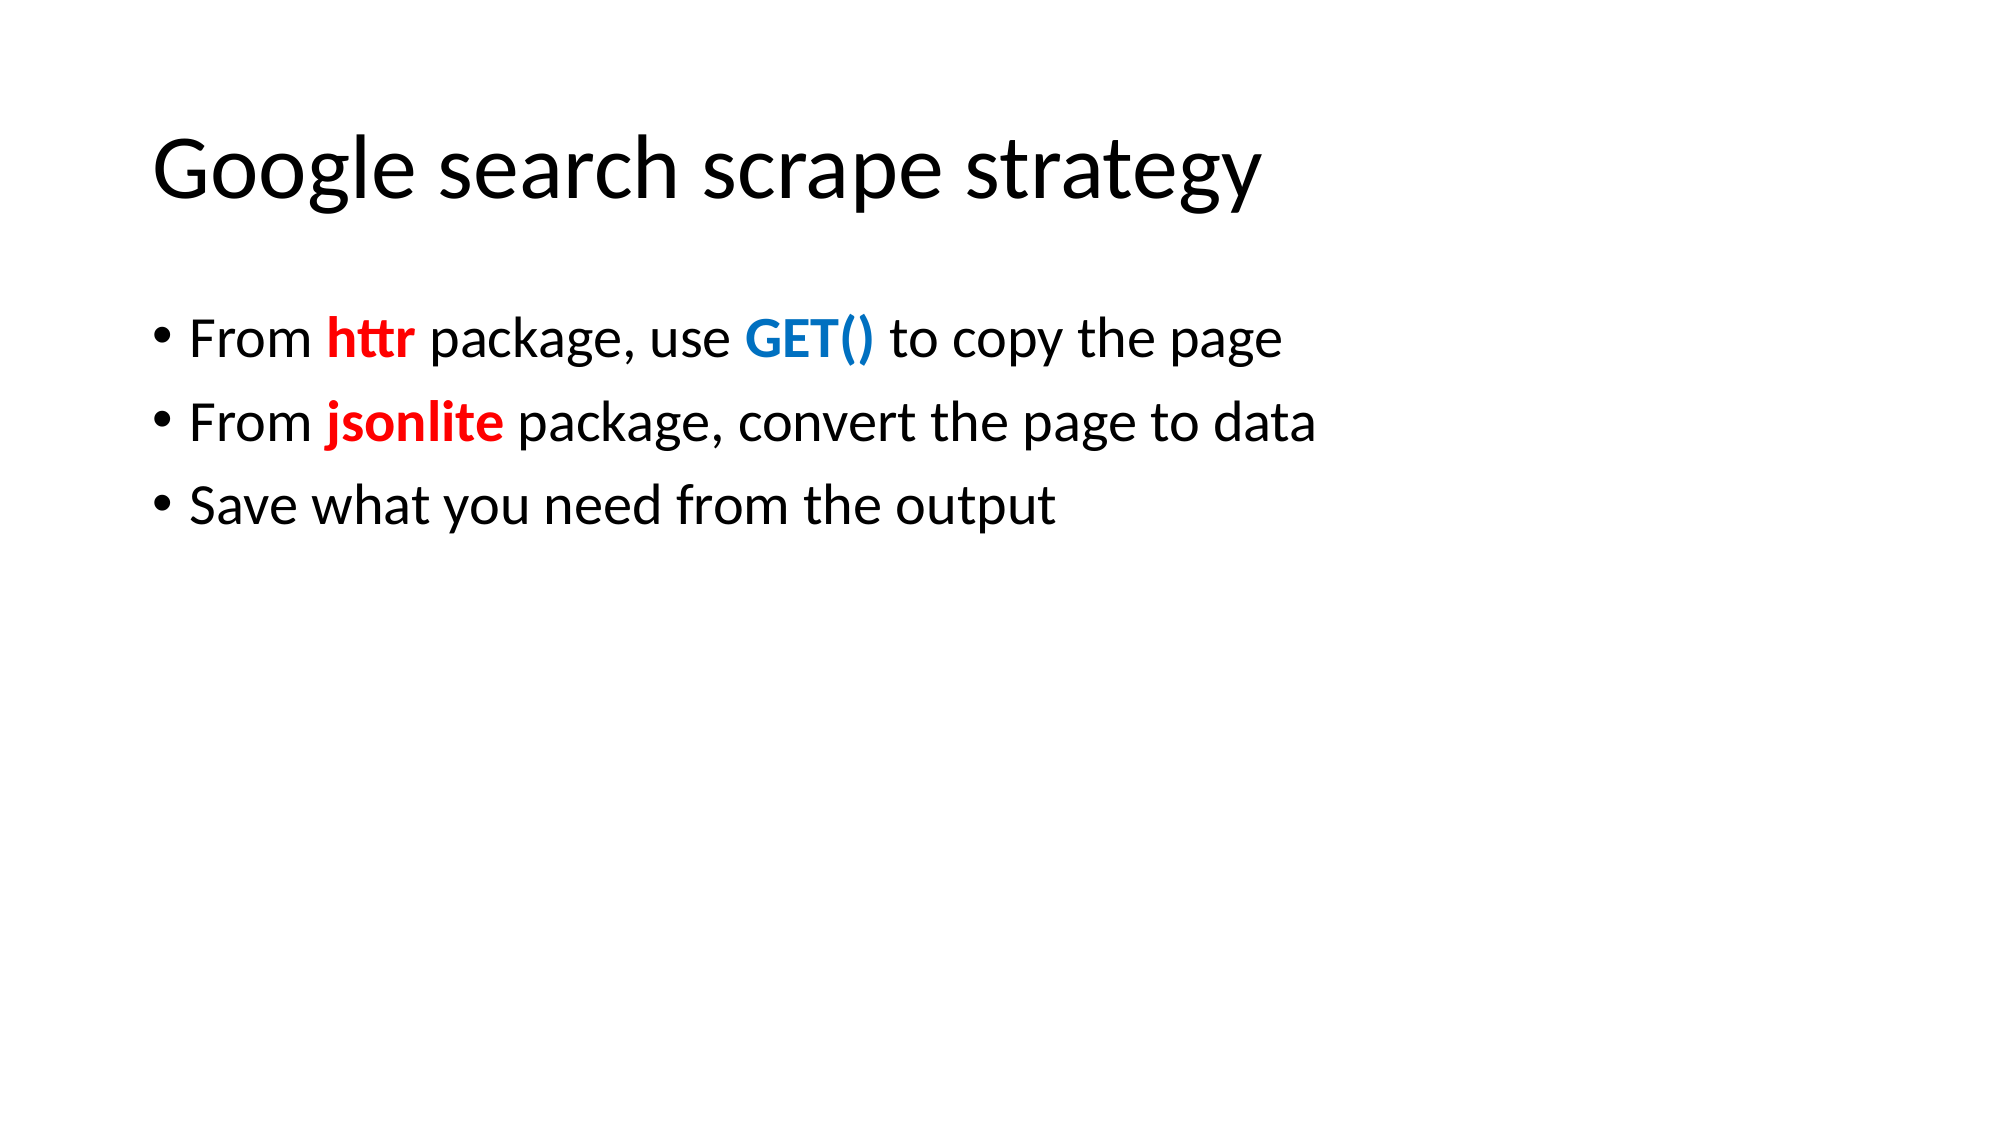

# Google search scrape strategy
From httr package, use GET() to copy the page
From jsonlite package, convert the page to data
Save what you need from the output